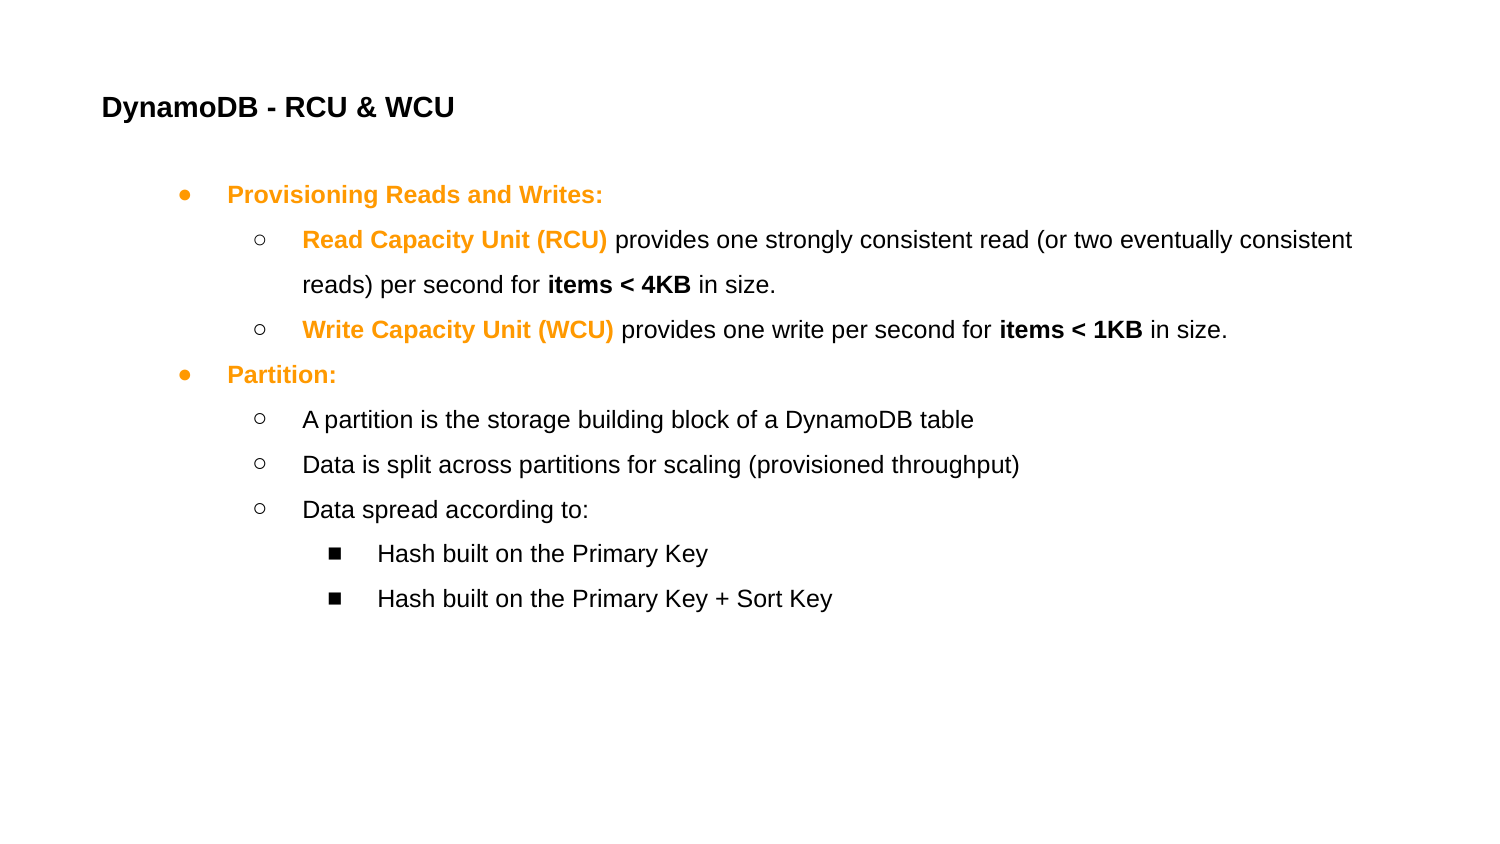

DynamoDB - RCU & WCU

Provisioning Reads and Writes:
Read Capacity Unit (RCU) provides one strongly consistent read (or two eventually consistent reads) per second for items < 4KB in size.
Write Capacity Unit (WCU) provides one write per second for items < 1KB in size.
Partition:
A partition is the storage building block of a DynamoDB table
Data is split across partitions for scaling (provisioned throughput)
Data spread according to:
Hash built on the Primary Key
Hash built on the Primary Key + Sort Key